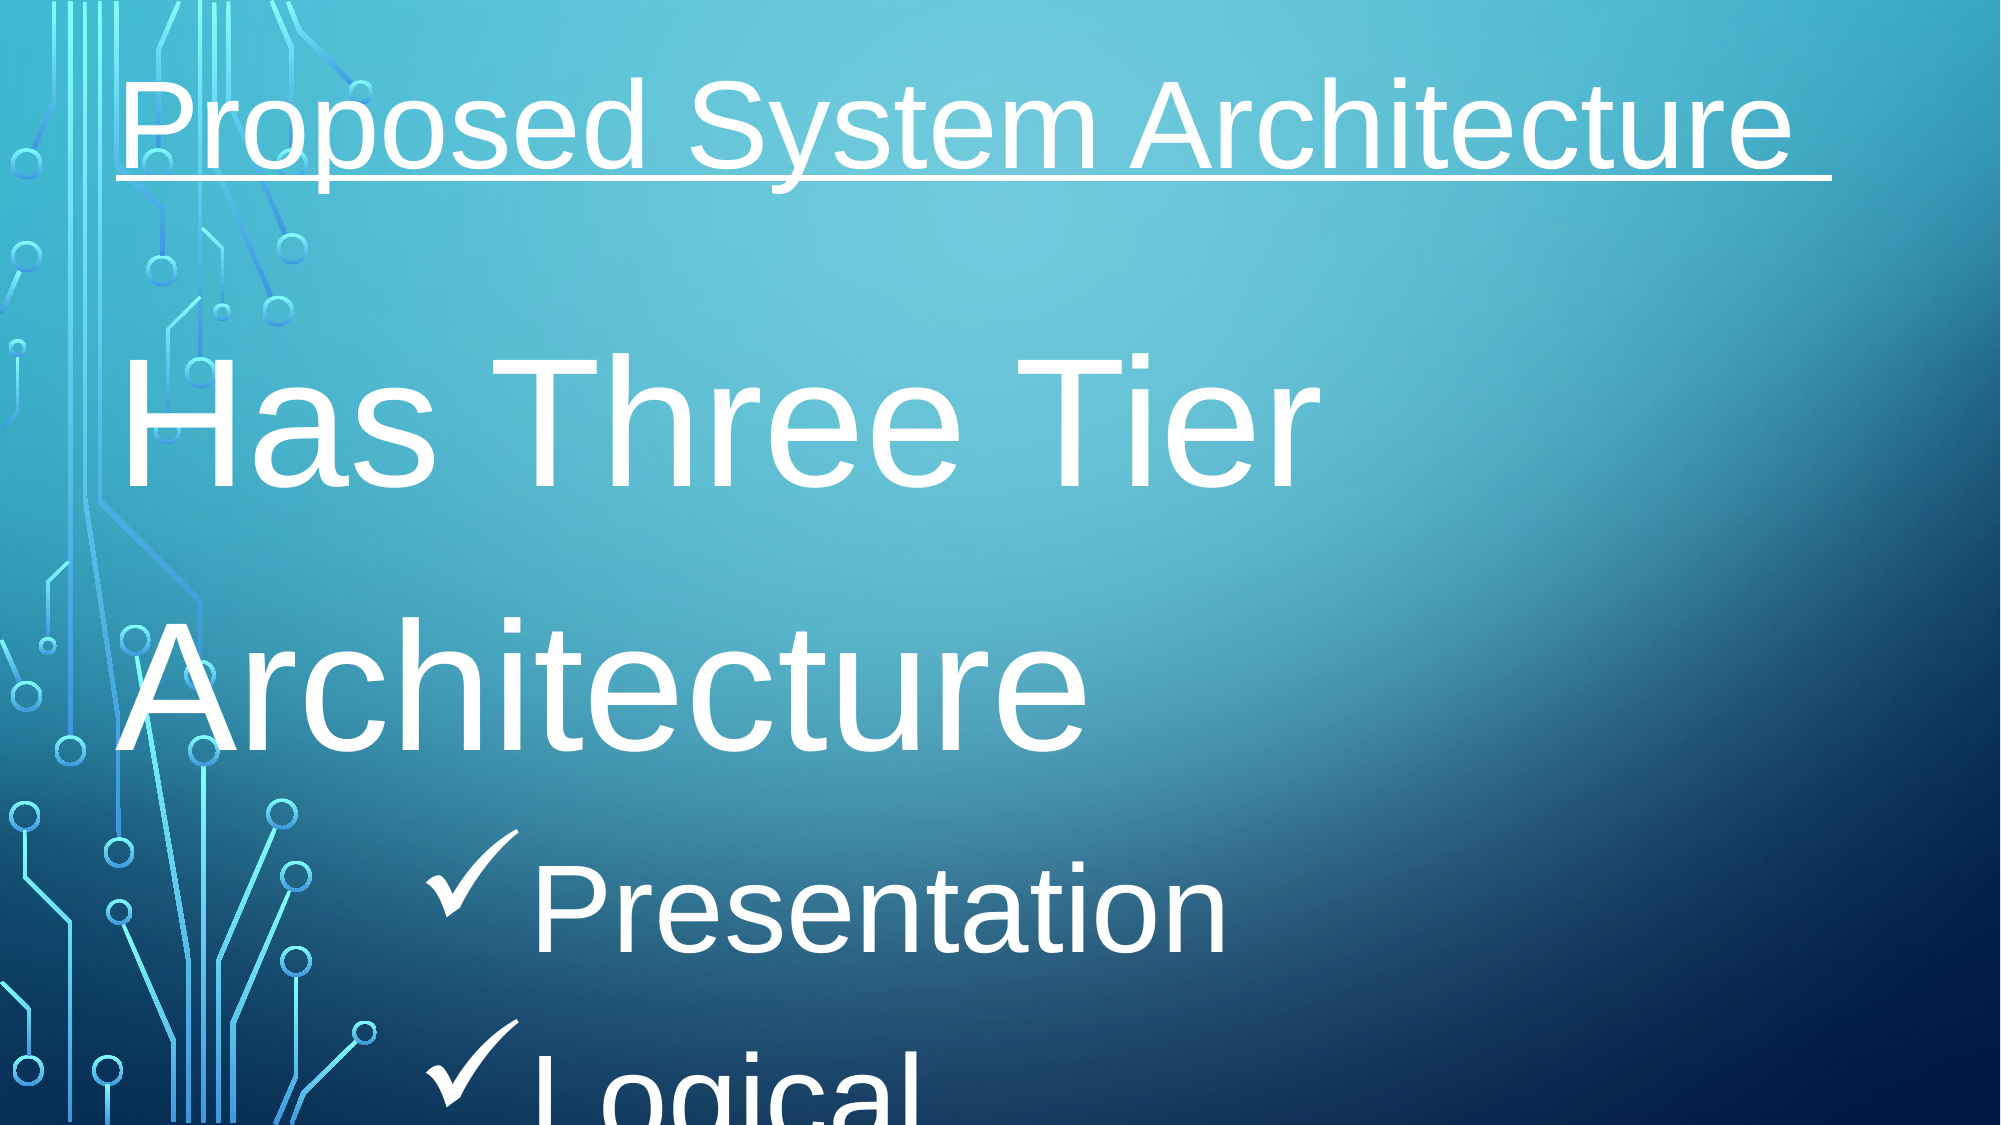

# Proposed System Architecture
Has Three Tier Architecture
Presentation
Logical
Database Access